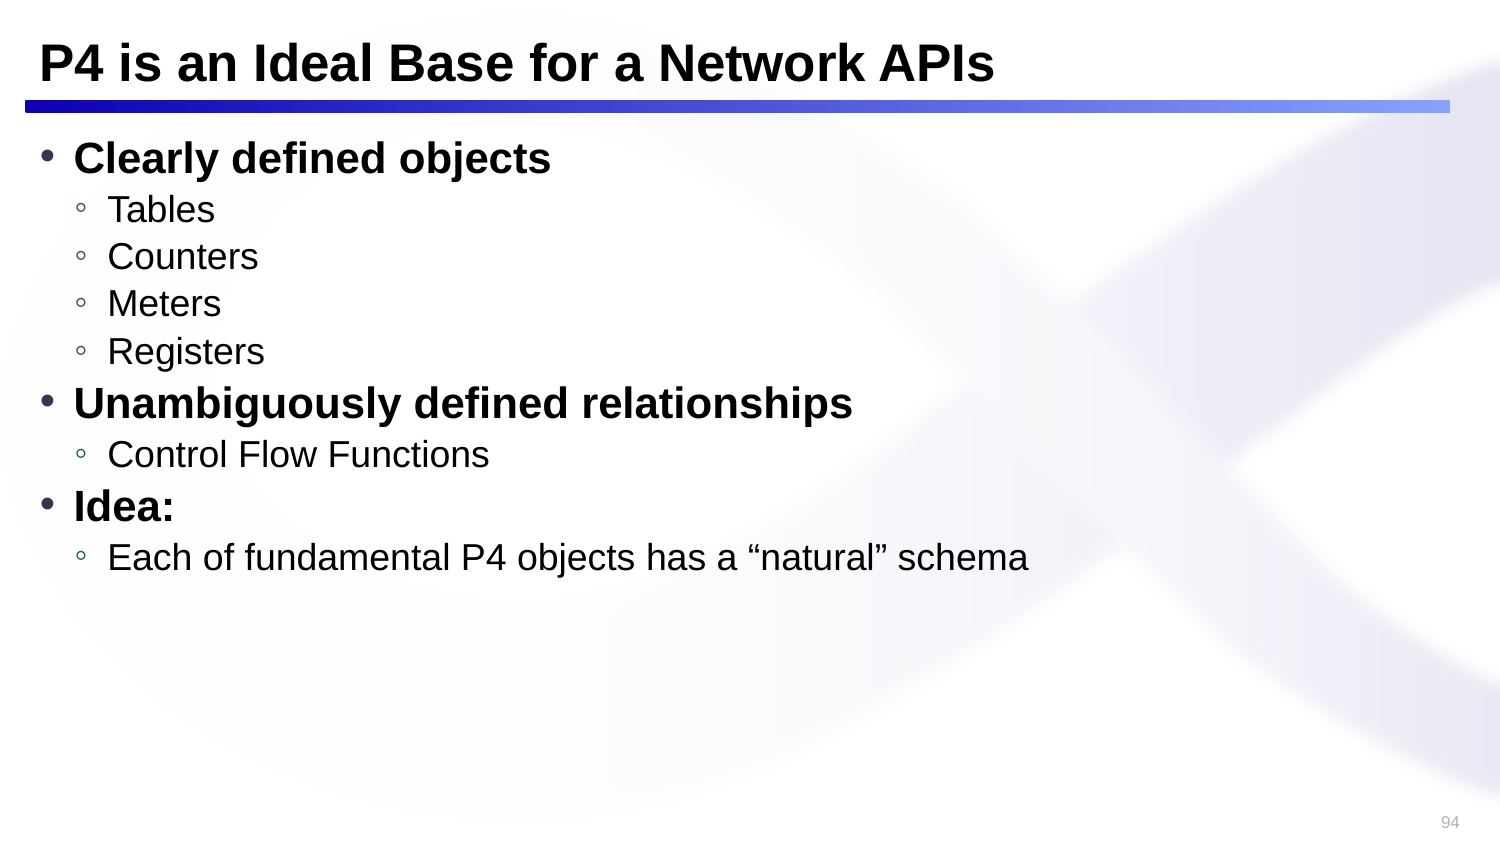

# P4 is an Ideal Base for a Network APIs
Clearly defined objects
Tables
Counters
Meters
Registers
Unambiguously defined relationships
Control Flow Functions
Idea:
Each of fundamental P4 objects has a “natural” schema
94